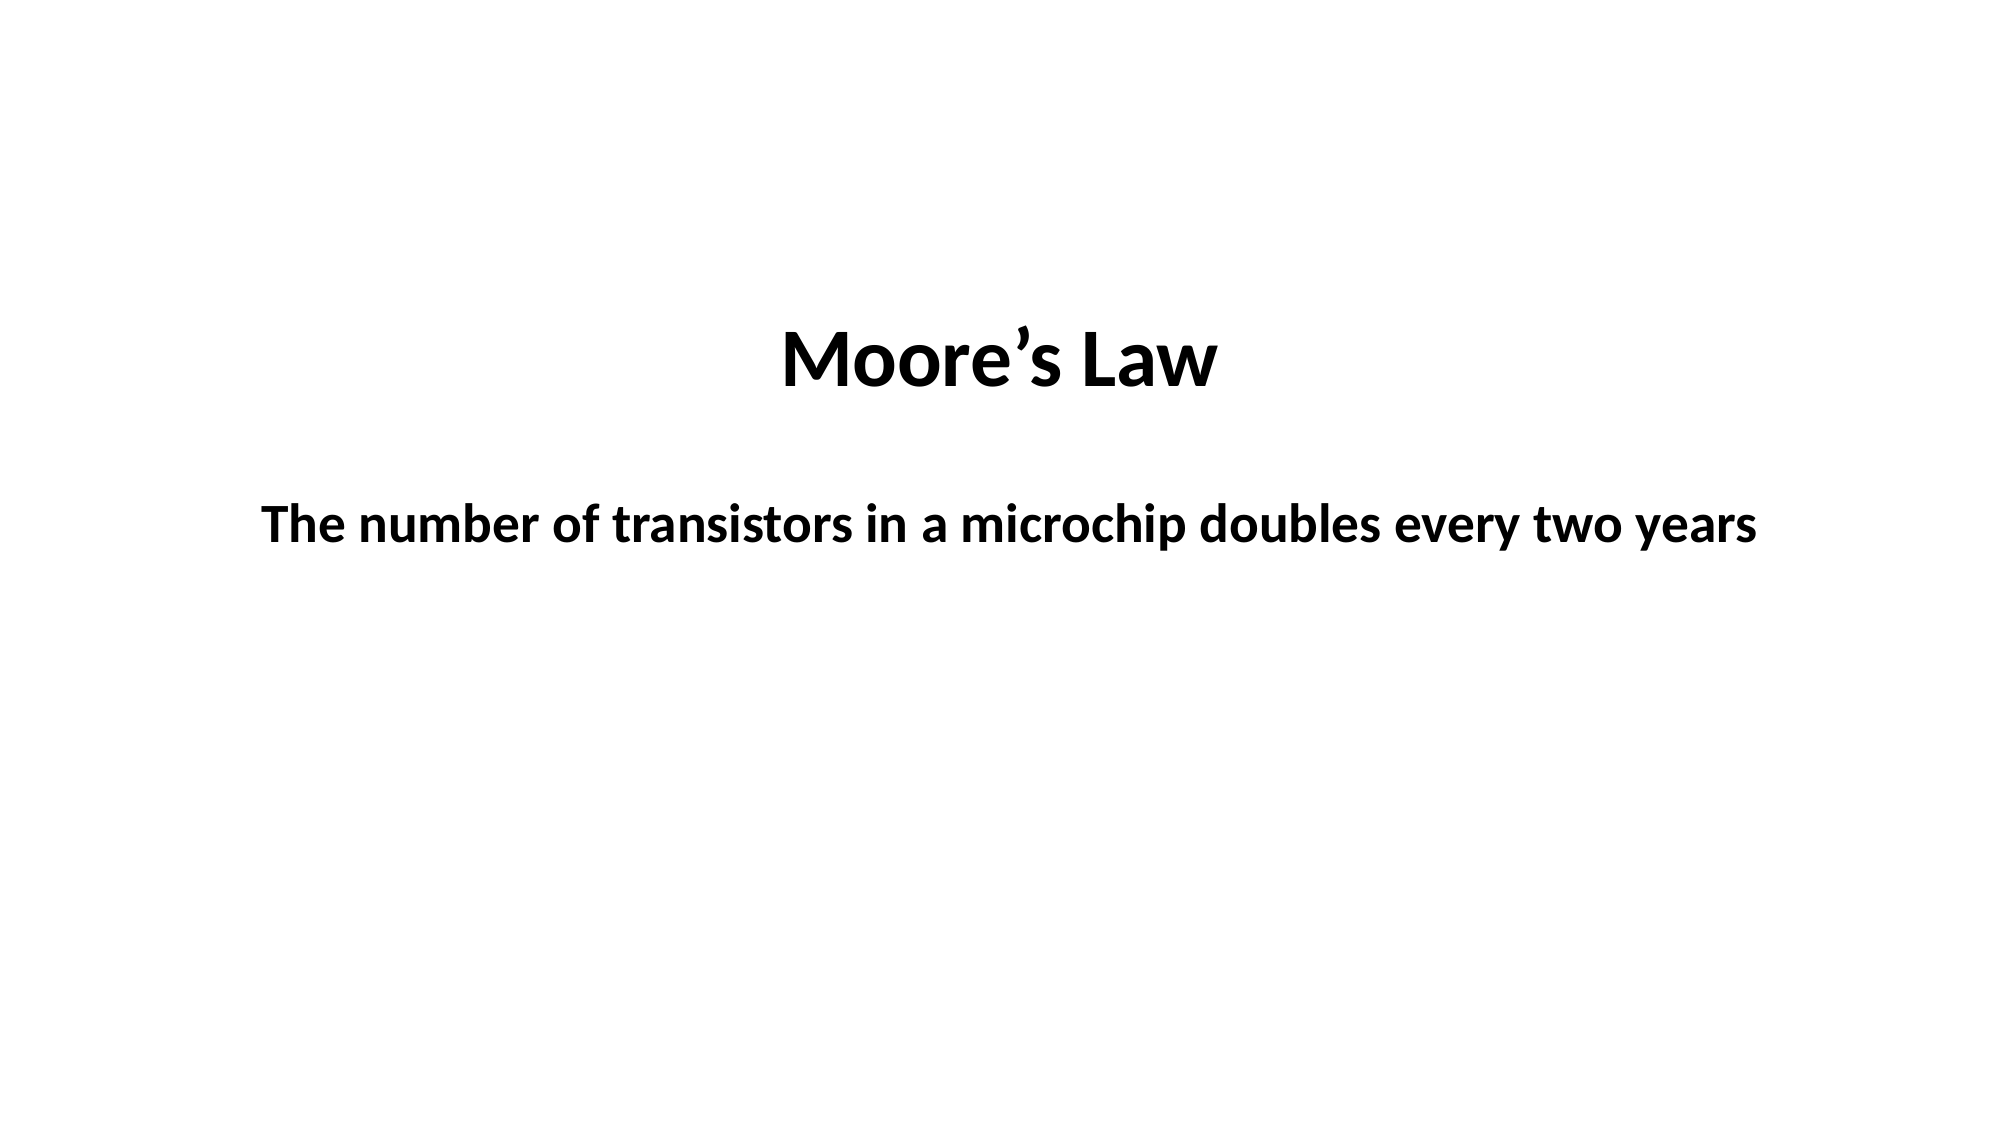

# Moore’s Law
Moore’s Law
The number of transistors in a microchip doubles every two years